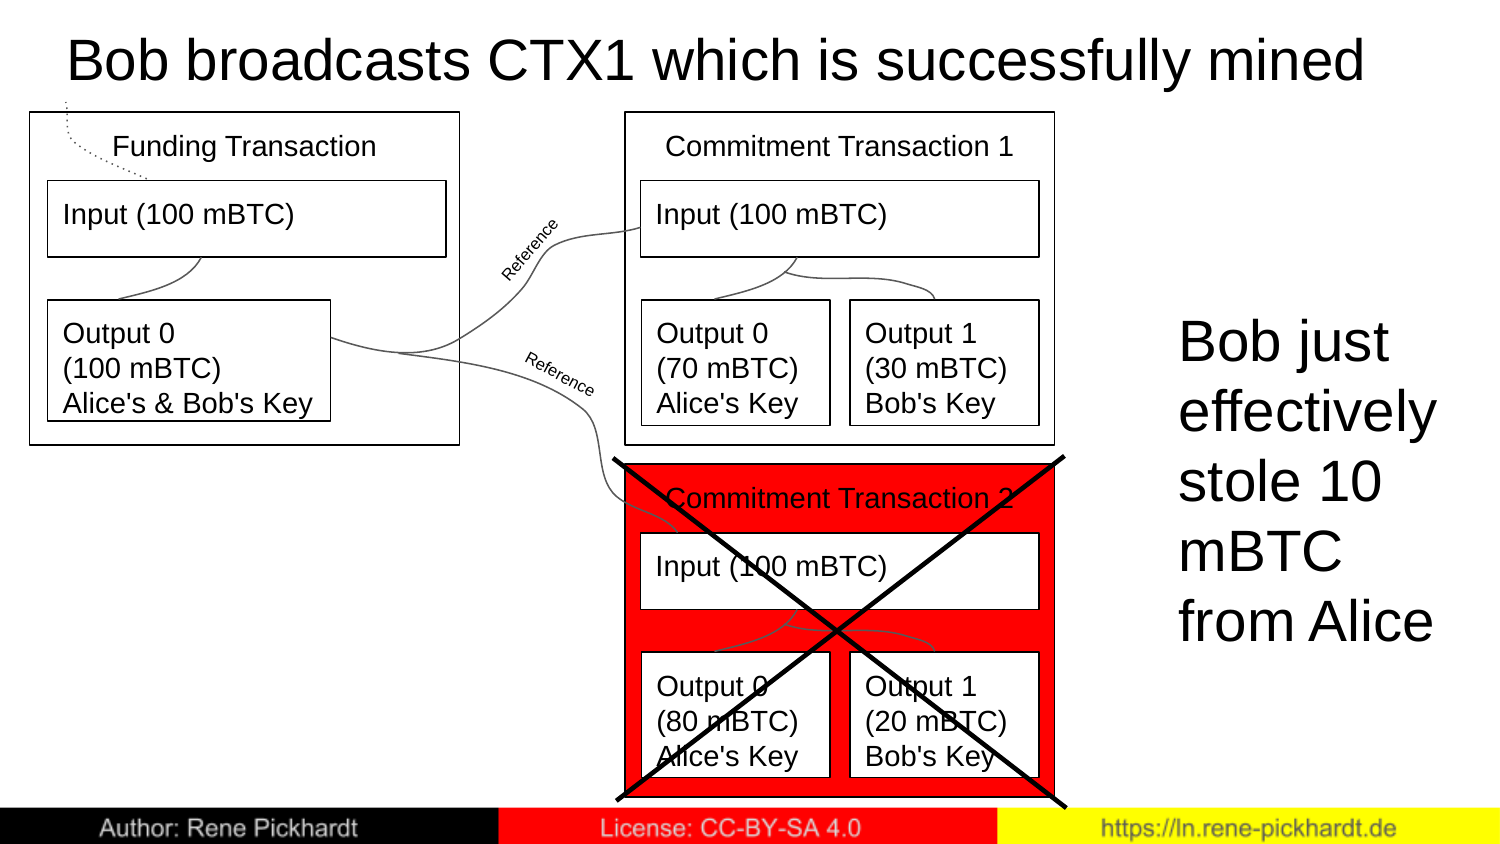

# Bob broadcasts CTX1 which is successfully mined

Funding Transaction

Commitment Transaction 1

Input (100 mBTC)
Input (100 mBTC)
Reference

Bob just effectively stole 10 mBTC from Alice
Output 0
(100 mBTC)
Alice's & Bob's Key
Output 0
(70 mBTC)
Alice's Key
Output 1
(30 mBTC)
Bob's Key
Reference

Commitment Transaction 2

Input (100 mBTC)

Output 0
(80 mBTC)
Alice's Key
Output 1
(20 mBTC)
Bob's Key